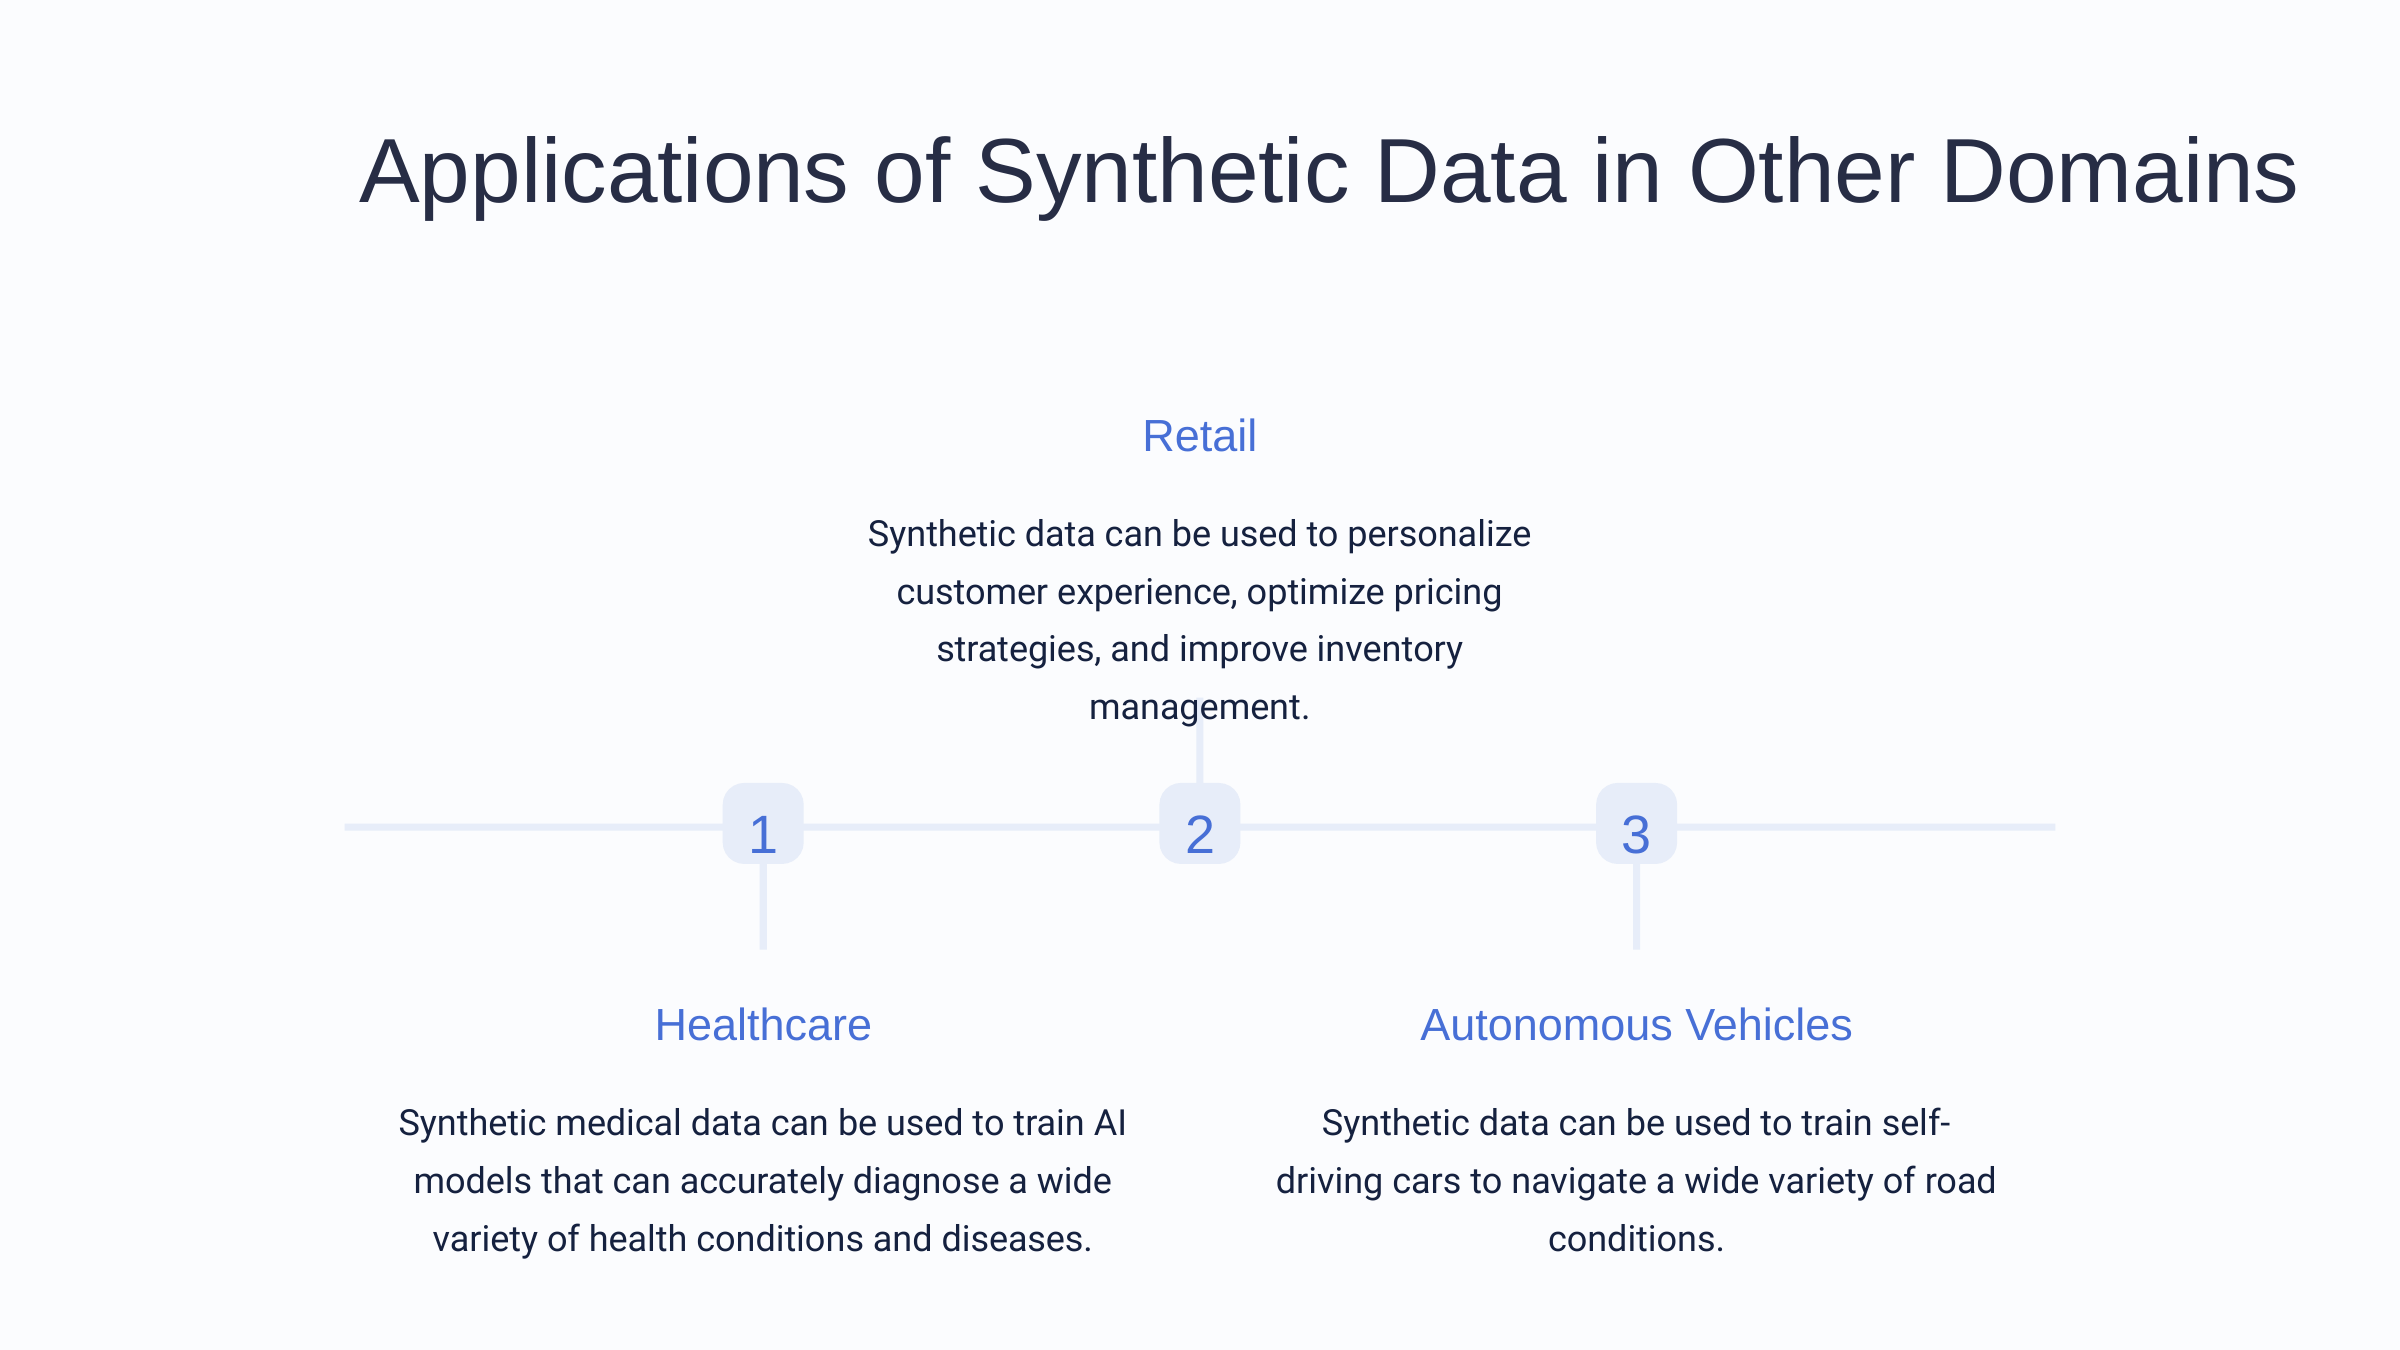

Applications of Synthetic Data in Other Domains
Retail
Synthetic data can be used to personalize customer experience, optimize pricing strategies, and improve inventory management.

1
2
3

Healthcare
Autonomous Vehicles
Synthetic medical data can be used to train AI models that can accurately diagnose a wide variety of health conditions and diseases.
Synthetic data can be used to train self-driving cars to navigate a wide variety of road conditions.